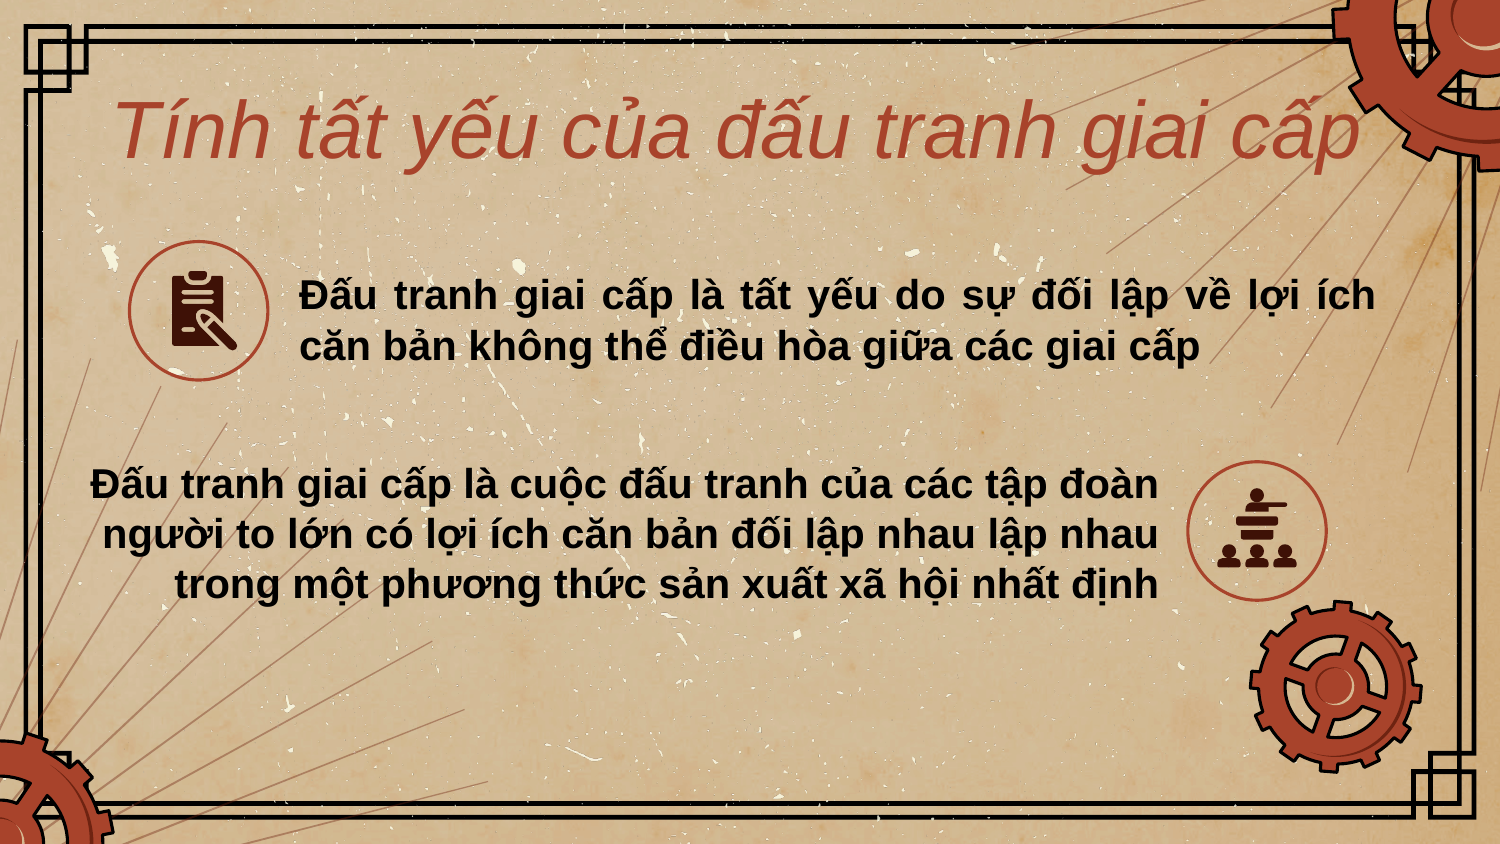

Tính tất yếu của đấu tranh giai cấp
Đấu tranh giai cấp là tất yếu do sự đối lập về lợi ích căn bản không thể điều hòa giữa các giai cấp

Đấu tranh giai cấp là cuộc đấu tranh của các tập đoàn người to lớn có lợi ích căn bản đối lập nhau lập nhau trong một phương thức sản xuất xã hội nhất định

Thực chất